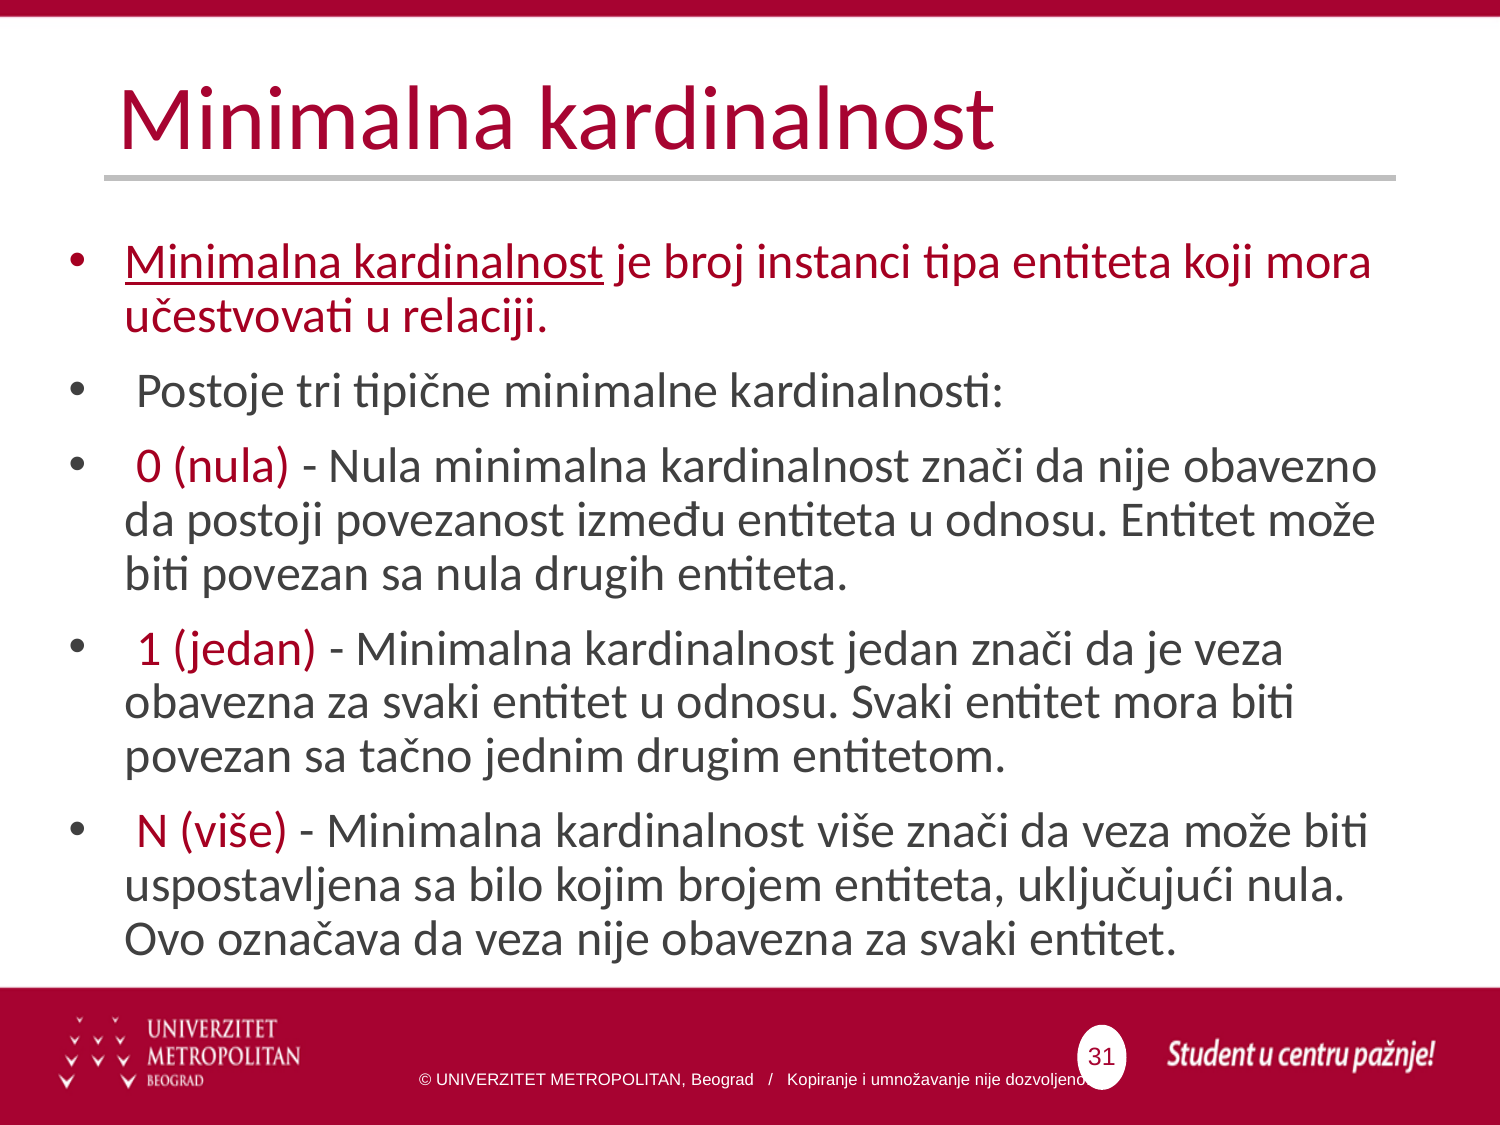

# Minimalna kardinalnost
Minimalna kardinalnost je broj instanci tipa entiteta koji mora učestvovati u relaciji.
 Postoje tri tipične minimalne kardinalnosti:
 0 (nula) - Nula minimalna kardinalnost znači da nije obavezno da postoji povezanost između entiteta u odnosu. Entitet može biti povezan sa nula drugih entiteta.
 1 (jedan) - Minimalna kardinalnost jedan znači da je veza obavezna za svaki entitet u odnosu. Svaki entitet mora biti povezan sa tačno jednim drugim entitetom.
 N (više) - Minimalna kardinalnost više znači da veza može biti uspostavljena sa bilo kojim brojem entiteta, uključujući nula. Ovo označava da veza nije obavezna za svaki entitet.